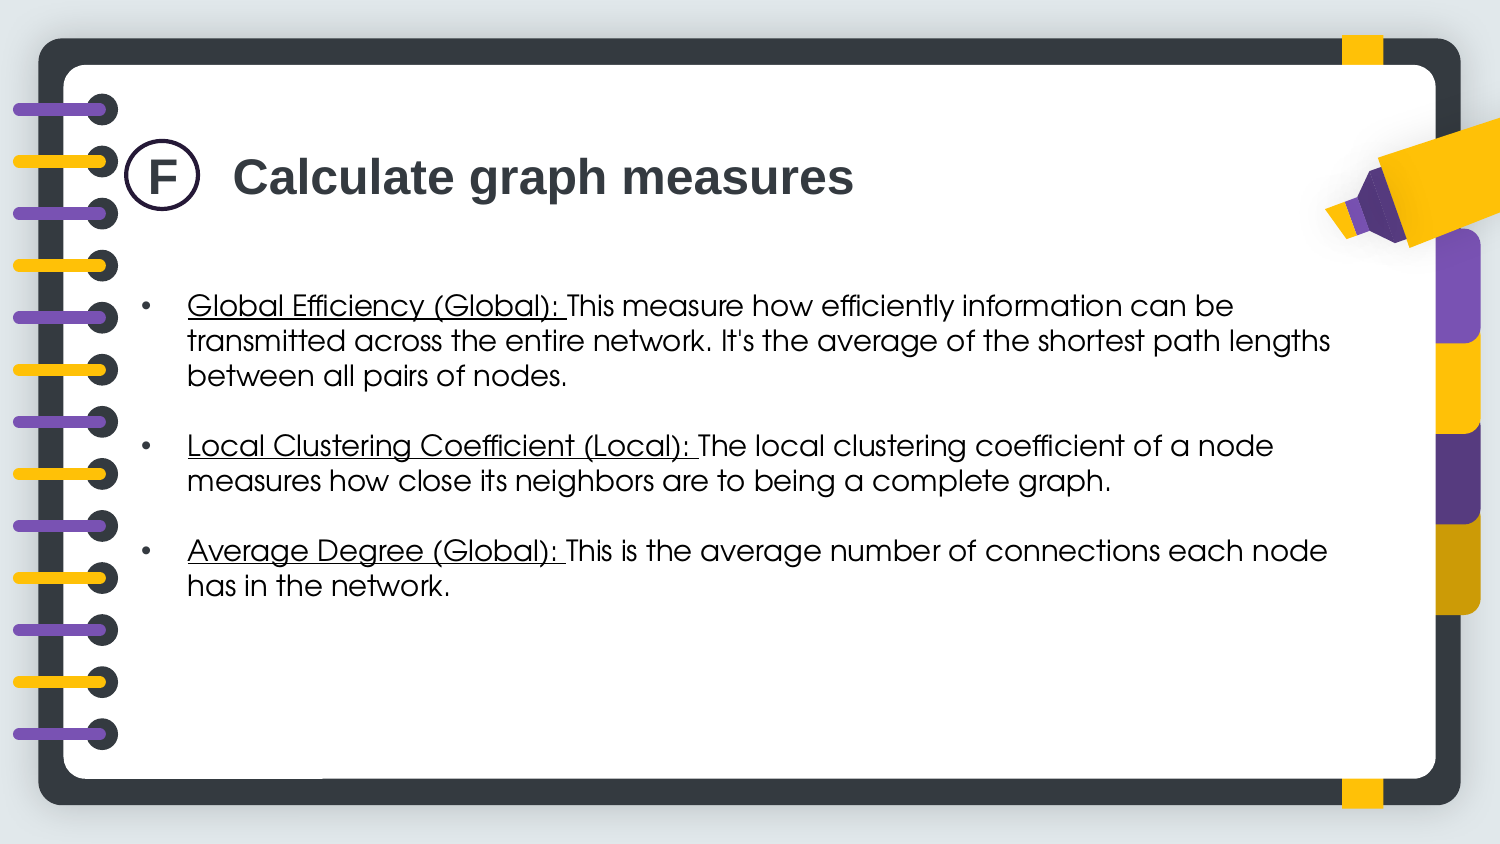

F

Calculate graph measures

Global Efficiency (Global): This measure how efficiently information can be transmitted across the entire network. It's the average of the shortest path lengths between all pairs of nodes.

Local Clustering Coefficient (Local): The local clustering coefficient of a node measures how close its neighbors are to being a complete graph.

Average Degree (Global): This is the average number of connections each node has in the network.